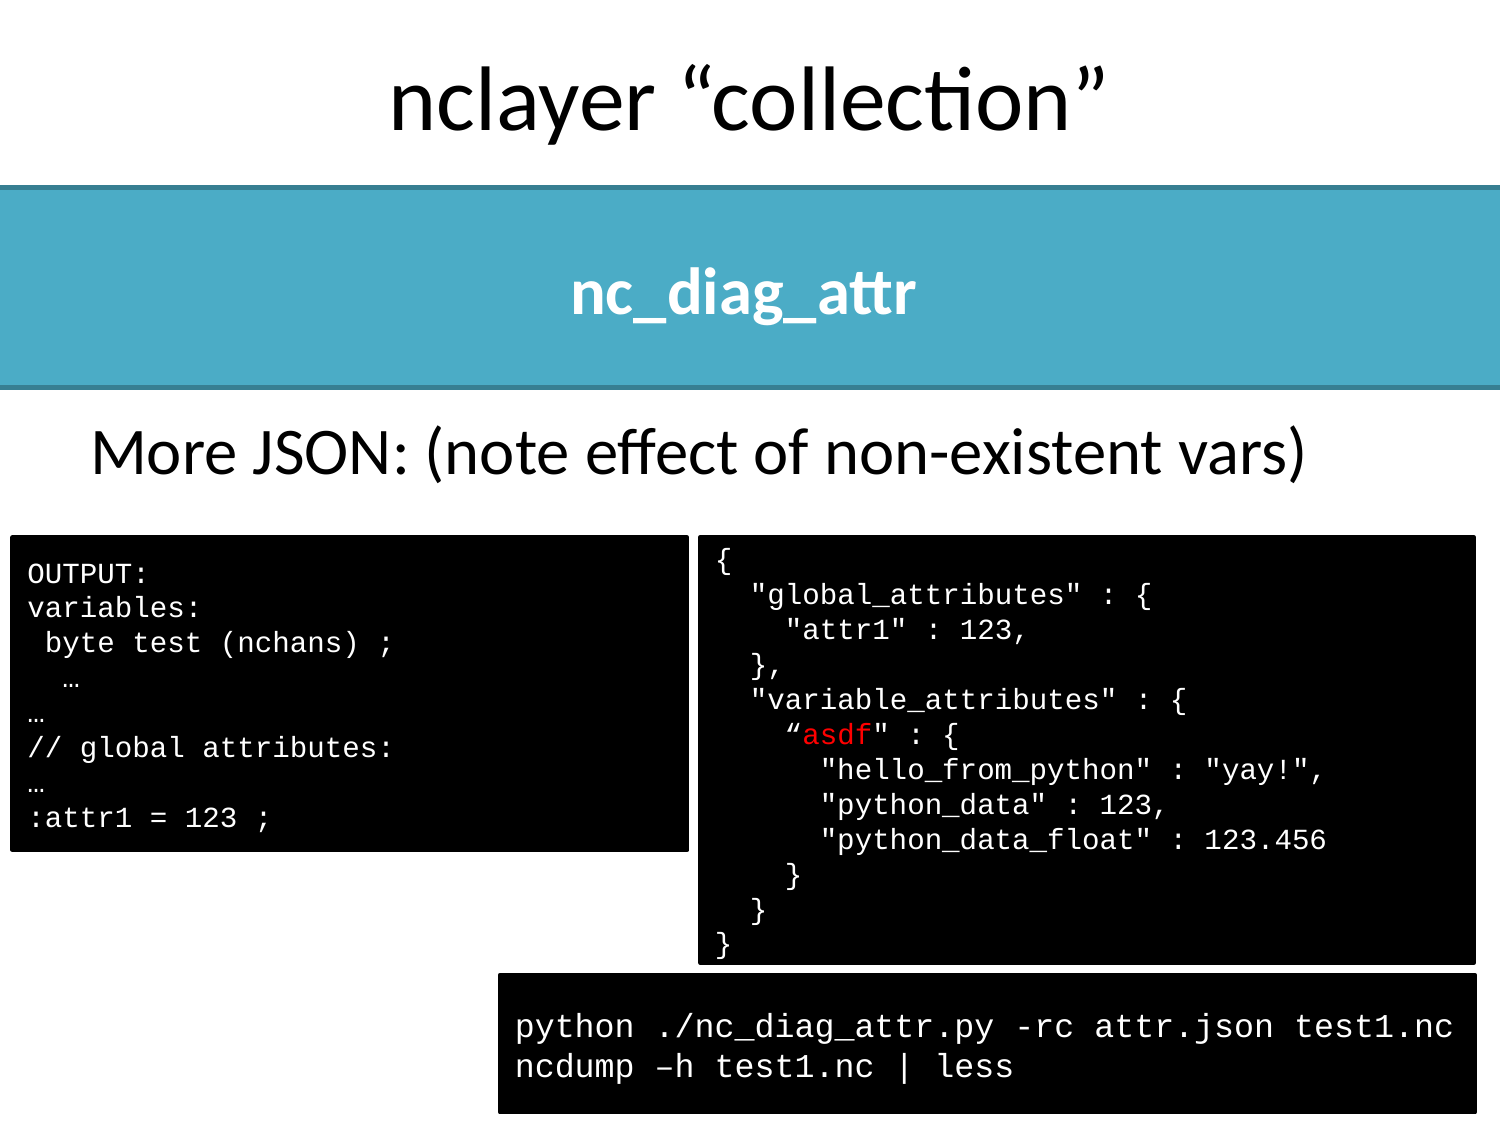

# nclayer “collection”
nc_diag_attr
More JSON: (note effect of non-existent vars)
OUTPUT:
variables:
 byte test (nchans) ;
  …
…
// global attributes:
…
:attr1 = 123 ;
{
  "global_attributes" : {
    "attr1" : 123,
  },
  "variable_attributes" : {
    “asdf" : {
      "hello_from_python" : "yay!",
      "python_data" : 123,
      "python_data_float" : 123.456
    }
  }
}
python ./nc_diag_attr.py -rc attr.json test1.nc
ncdump –h test1.nc | less